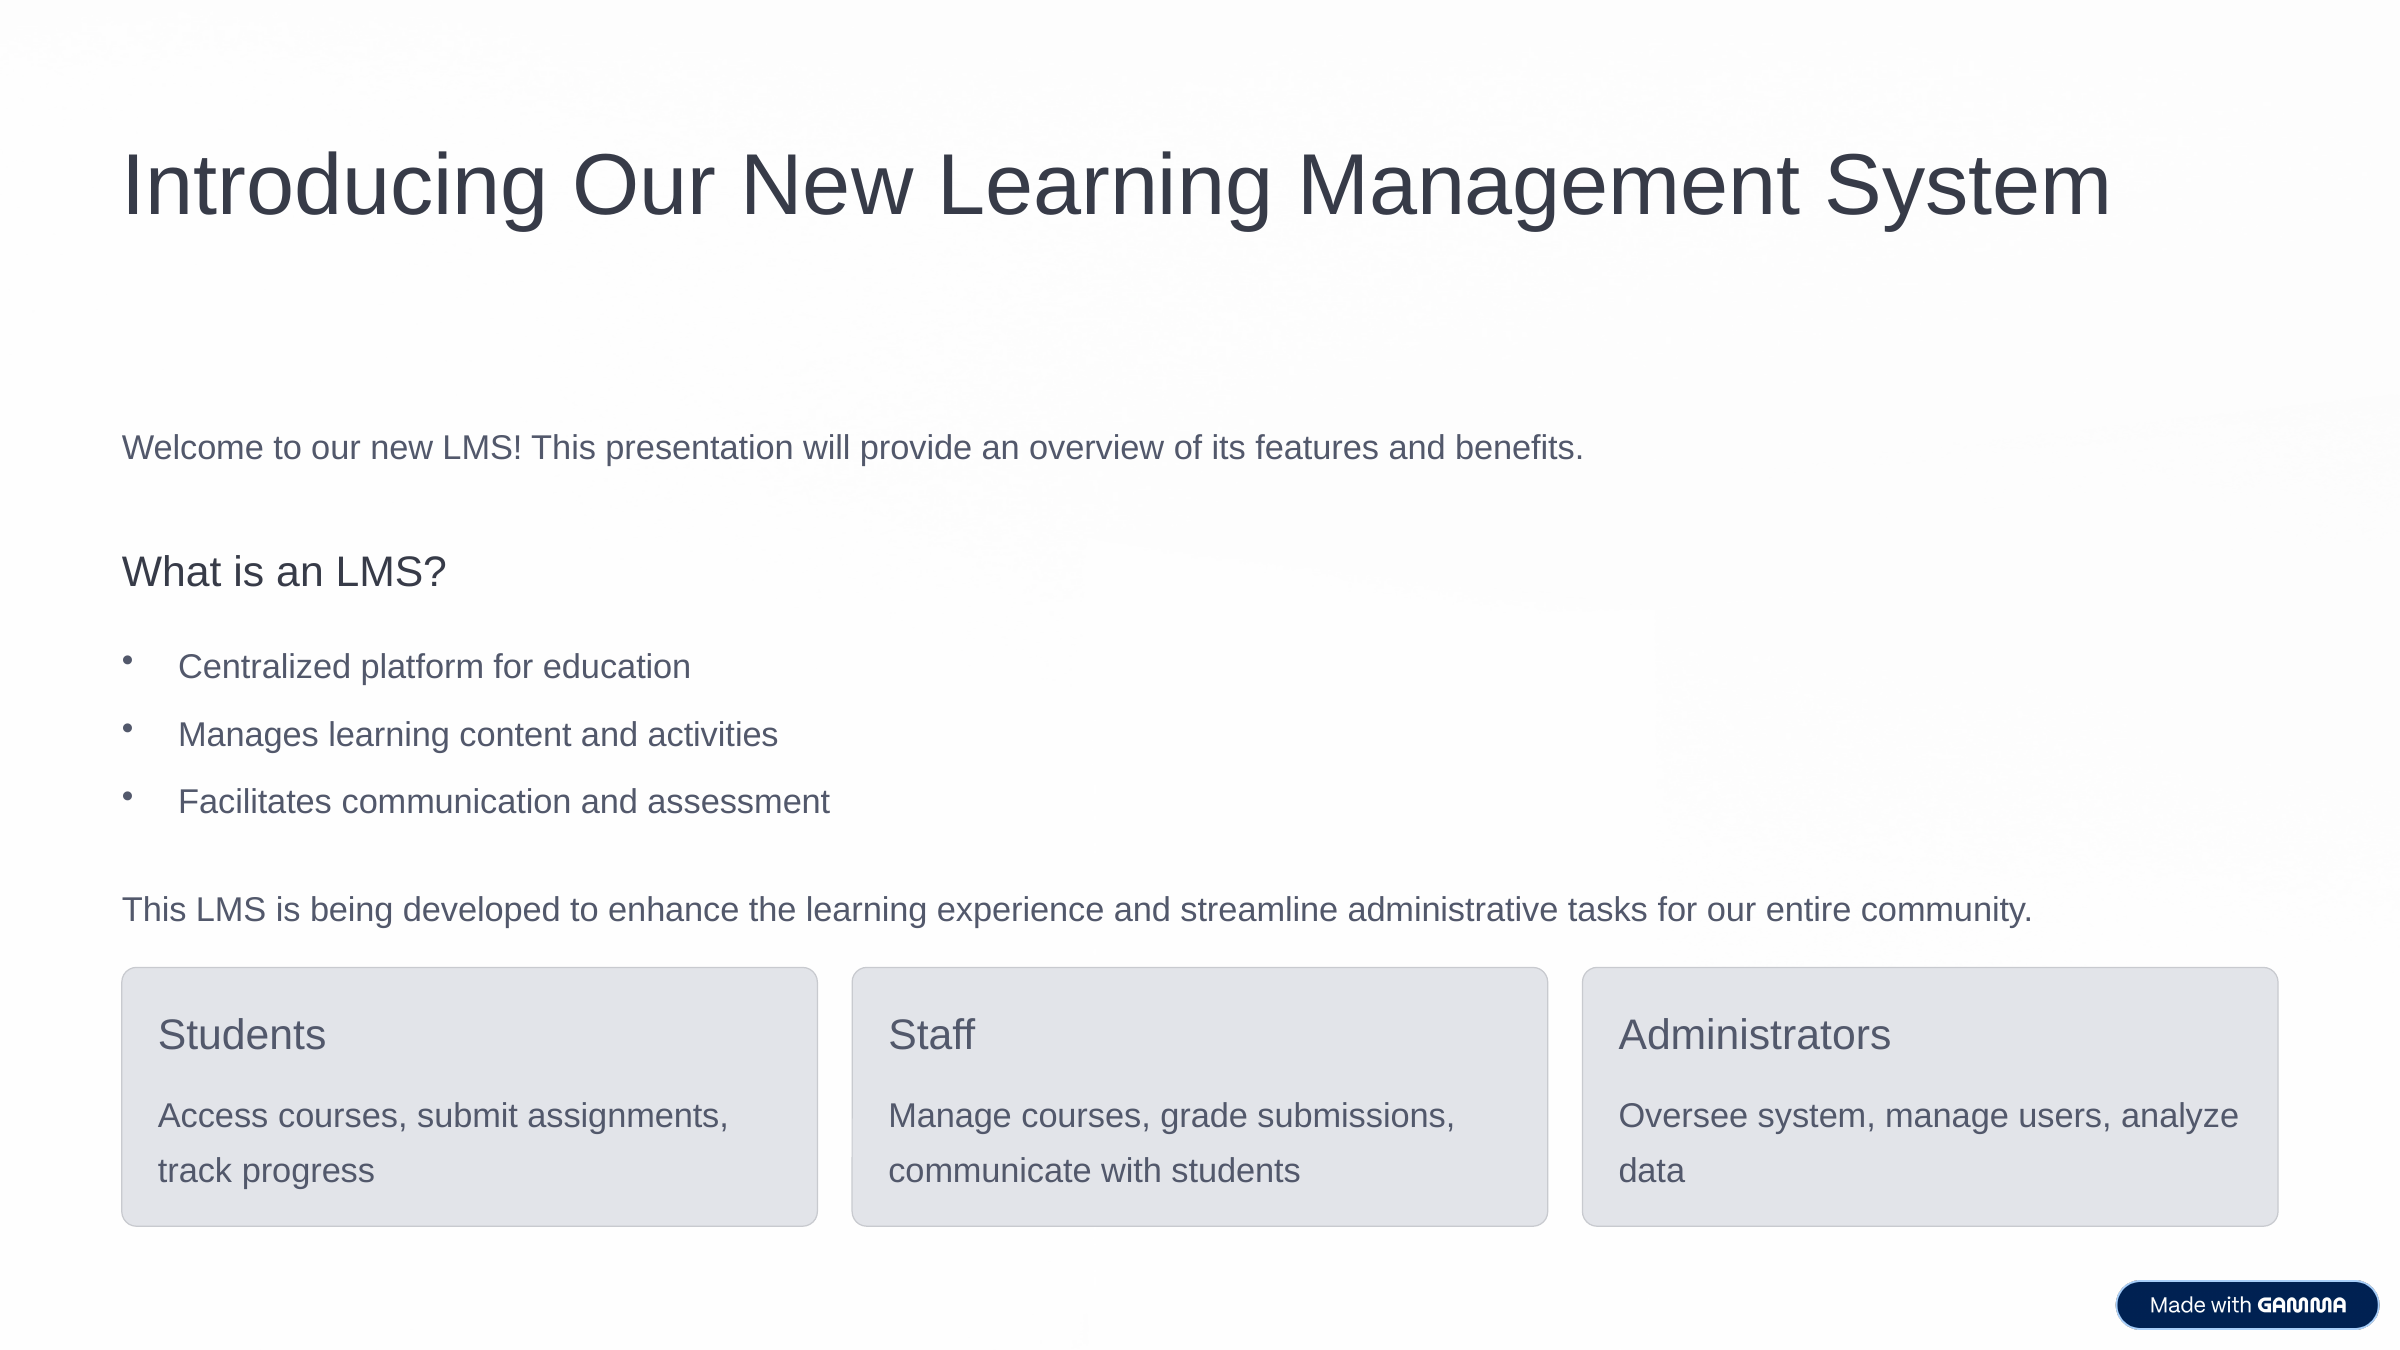

Introducing Our New Learning Management System
Welcome to our new LMS! This presentation will provide an overview of its features and benefits.

What is an LMS?
Centralized platform for education
Manages learning content and activities
Facilitates communication and assessment
This LMS is being developed to enhance the learning experience and streamline administrative tasks for our entire community.

Students
Staff
Administrators
Access courses, submit assignments, track progress
Manage courses, grade submissions, communicate with students
Oversee system, manage users, analyze data